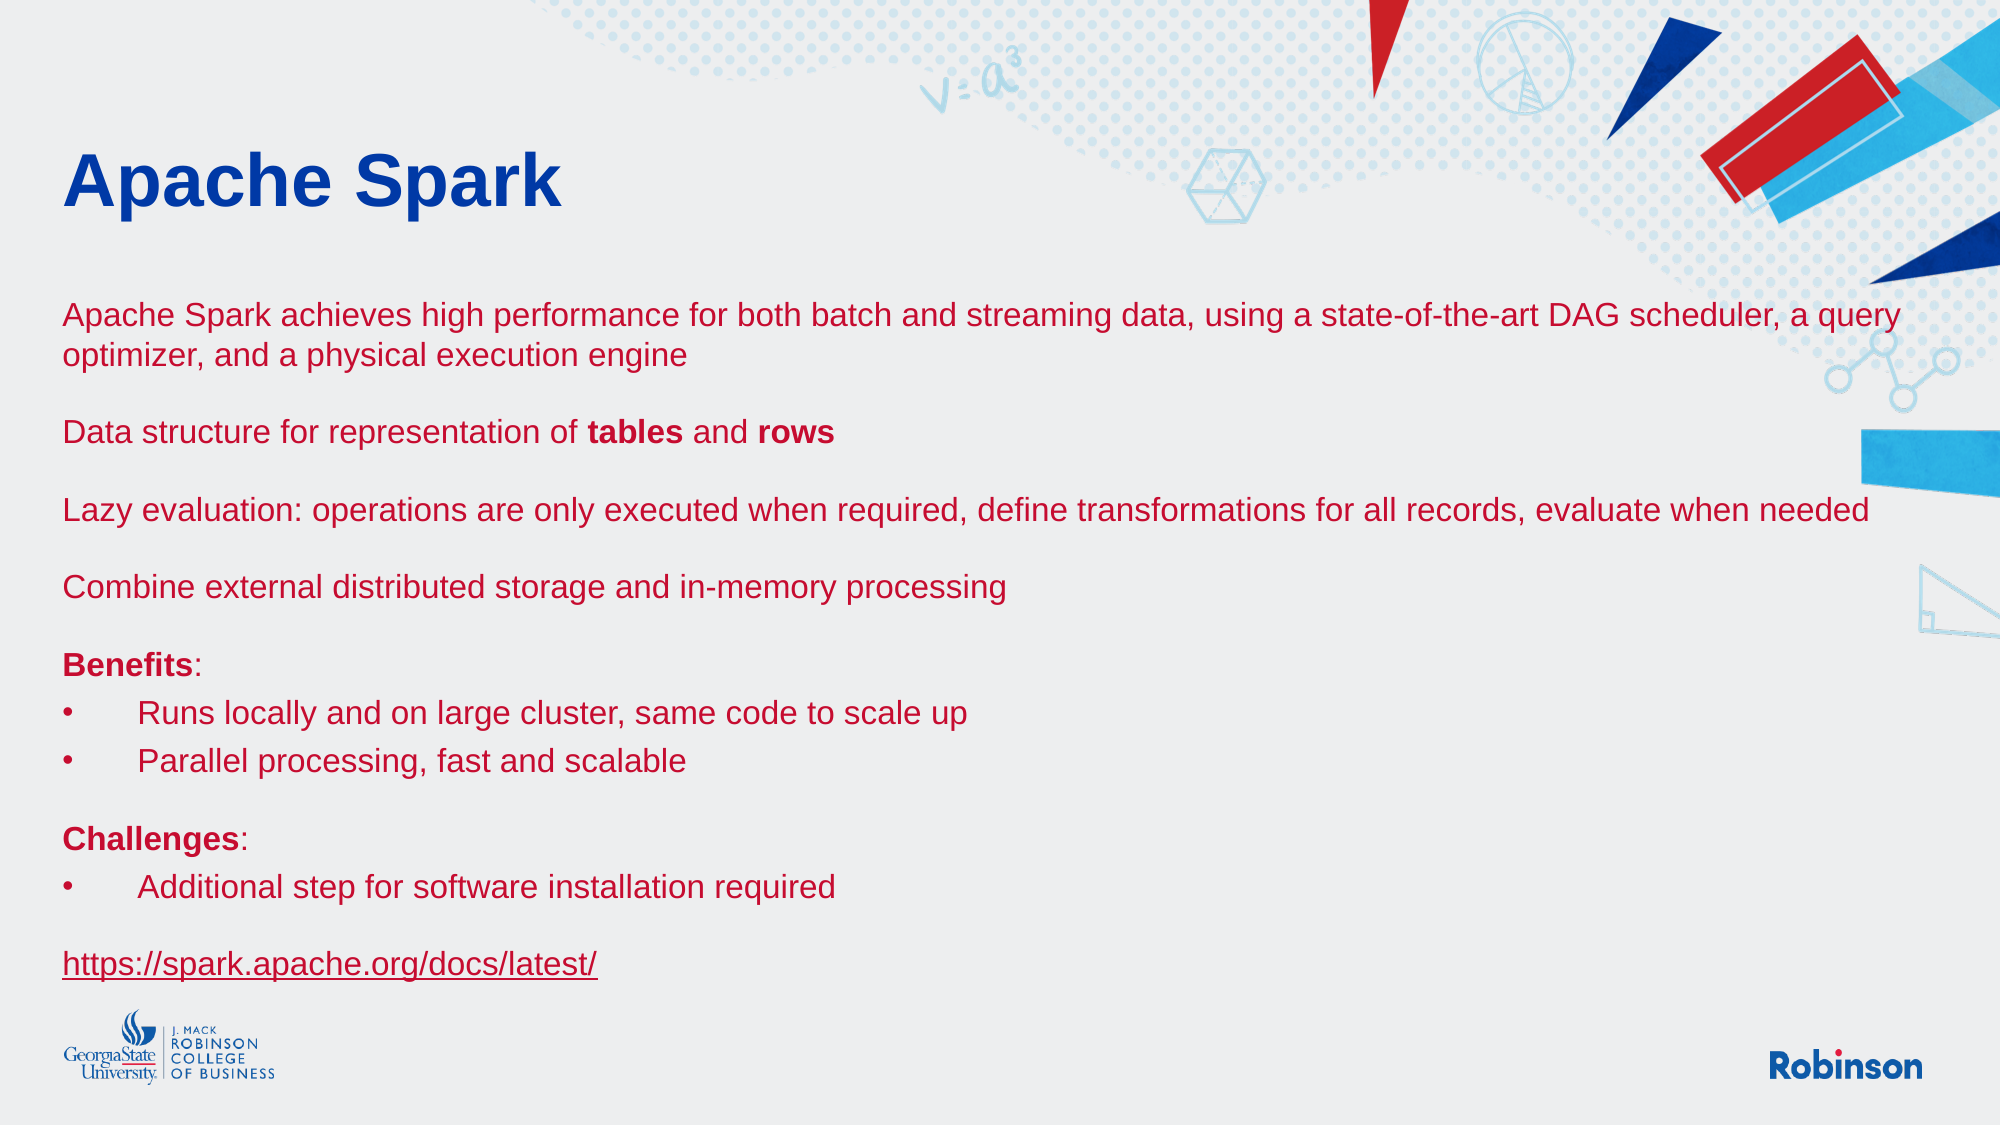

# Apache Spark
Apache Spark achieves high performance for both batch and streaming data, using a state-of-the-art DAG scheduler, a query optimizer, and a physical execution engine
Data structure for representation of tables and rows
Lazy evaluation: operations are only executed when required, define transformations for all records, evaluate when needed
Combine external distributed storage and in-memory processing
Benefits:
Runs locally and on large cluster, same code to scale up
Parallel processing, fast and scalable
Challenges:
Additional step for software installation required
https://spark.apache.org/docs/latest/